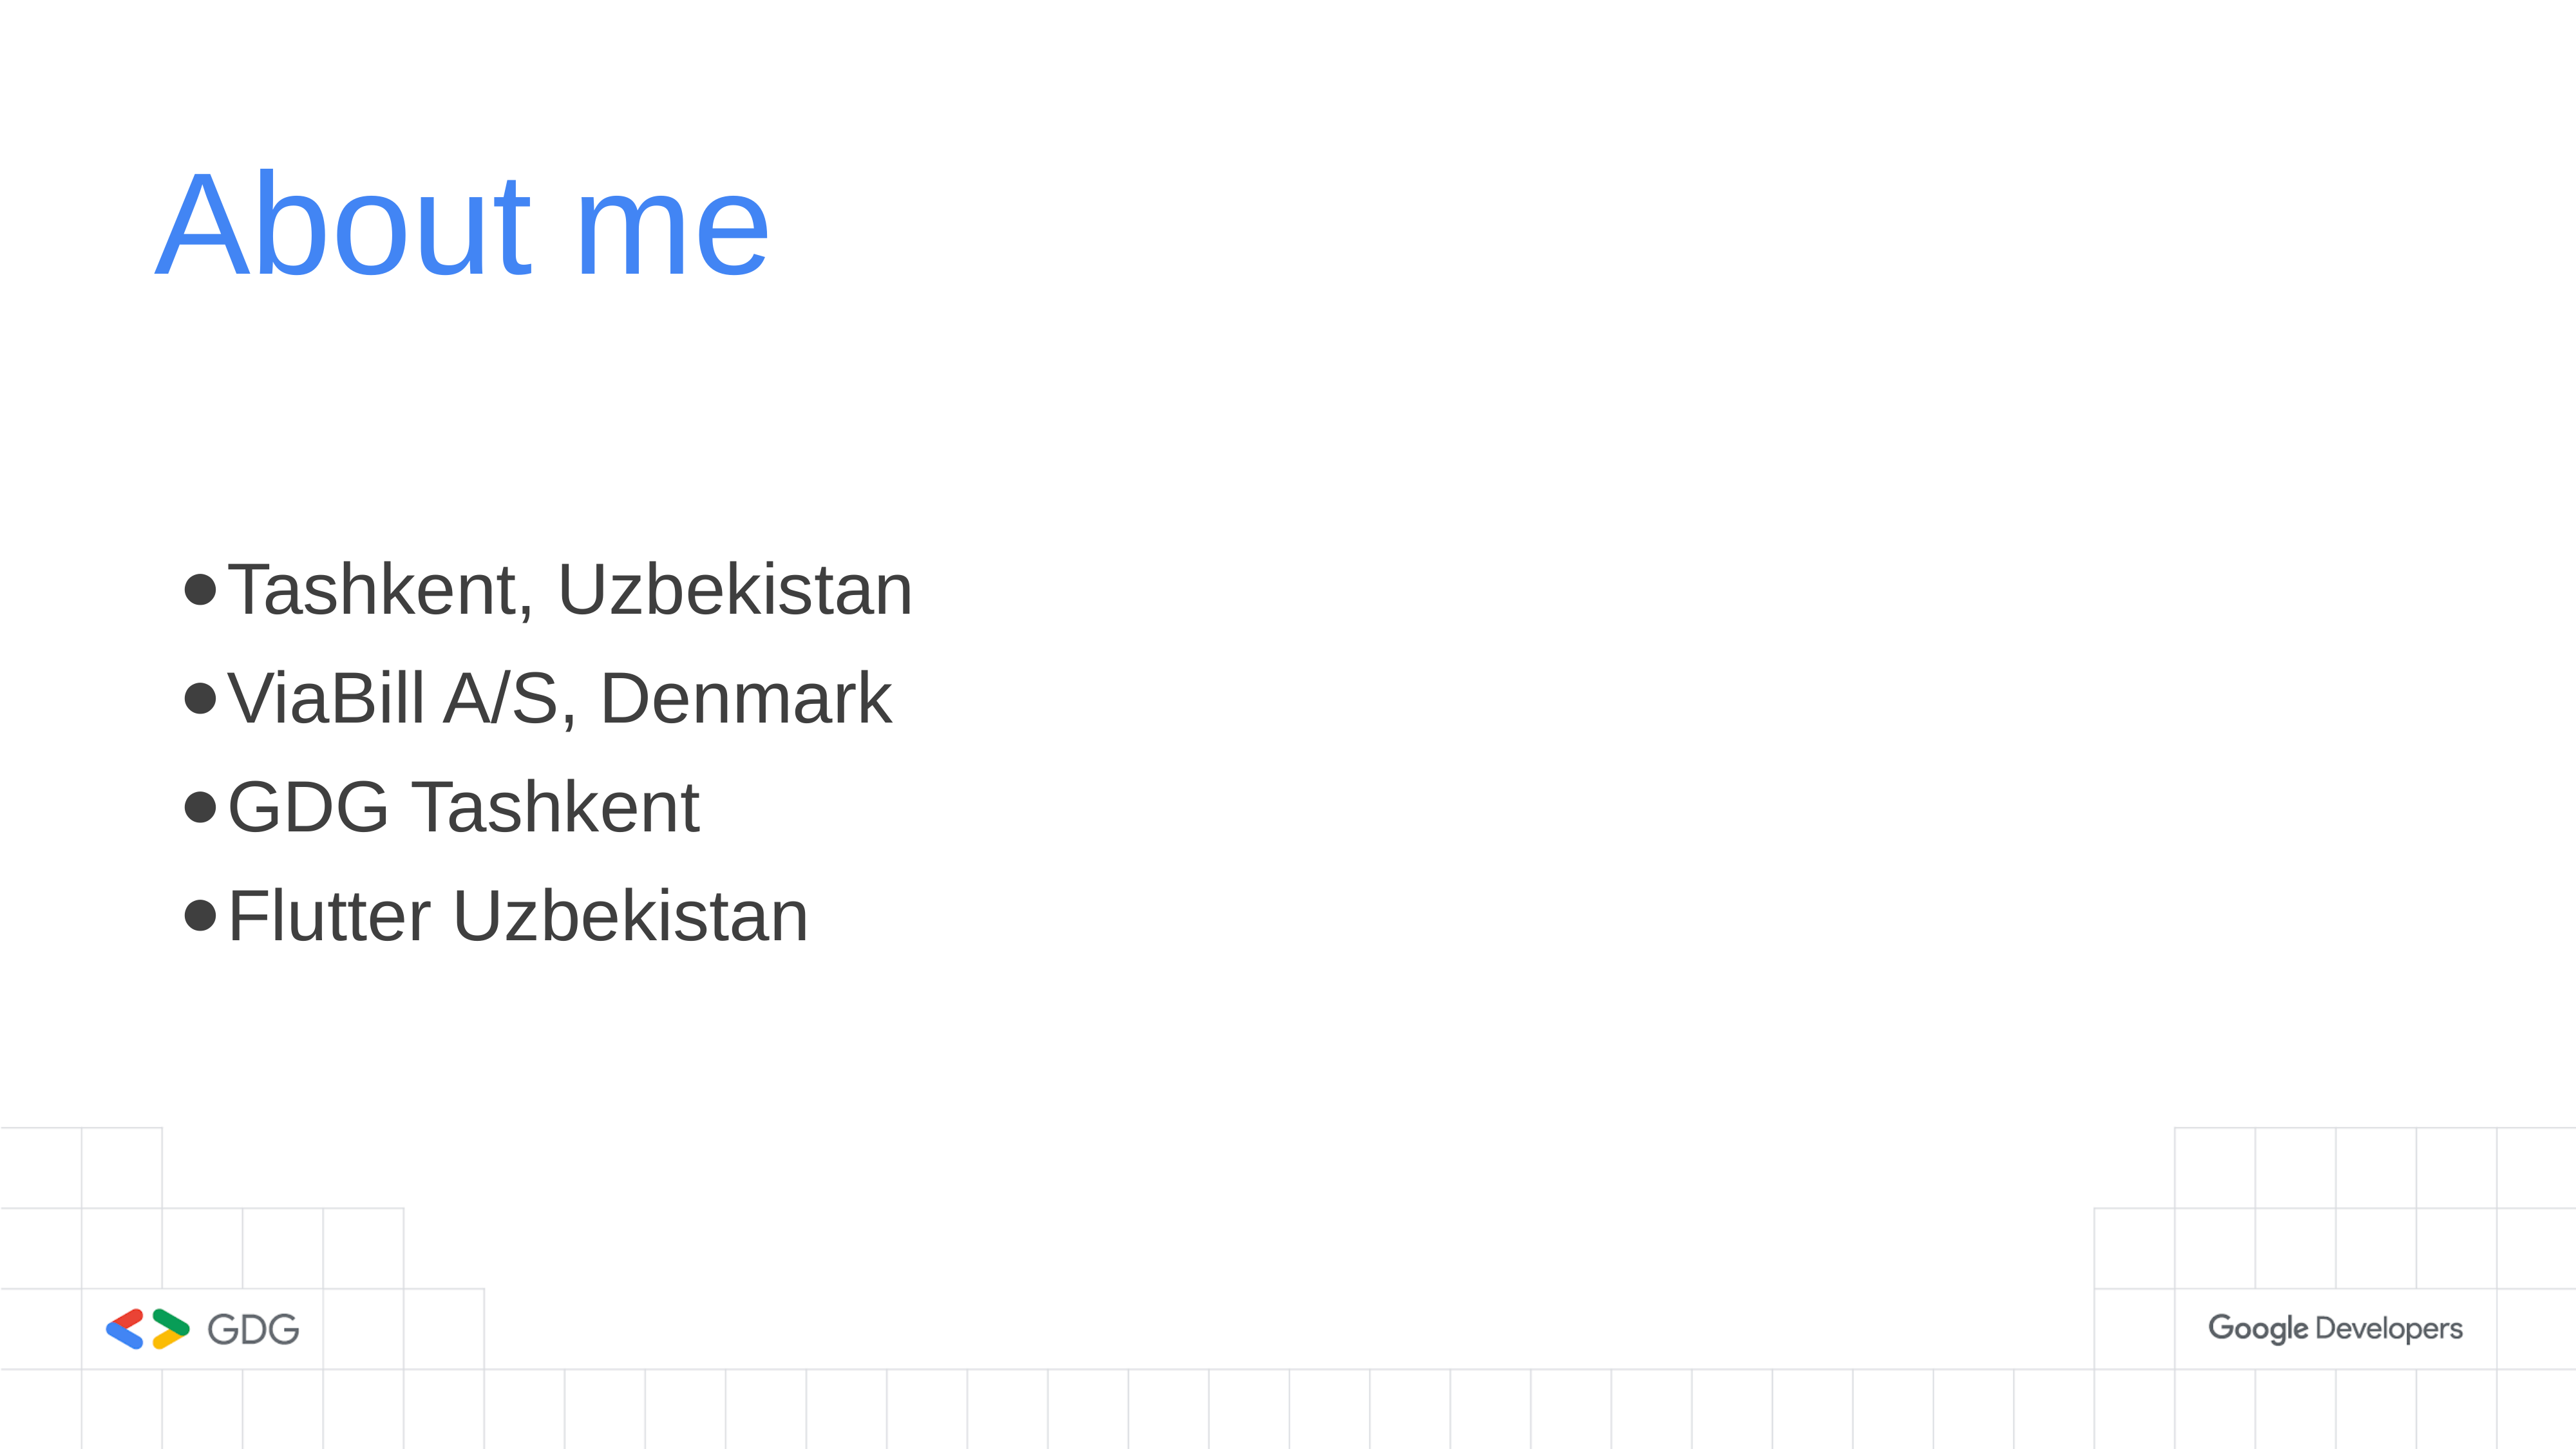

# About me

Tashkent, Uzbekistan
ViaBill A/S, Denmark
GDG Tashkent
Flutter Uzbekistan